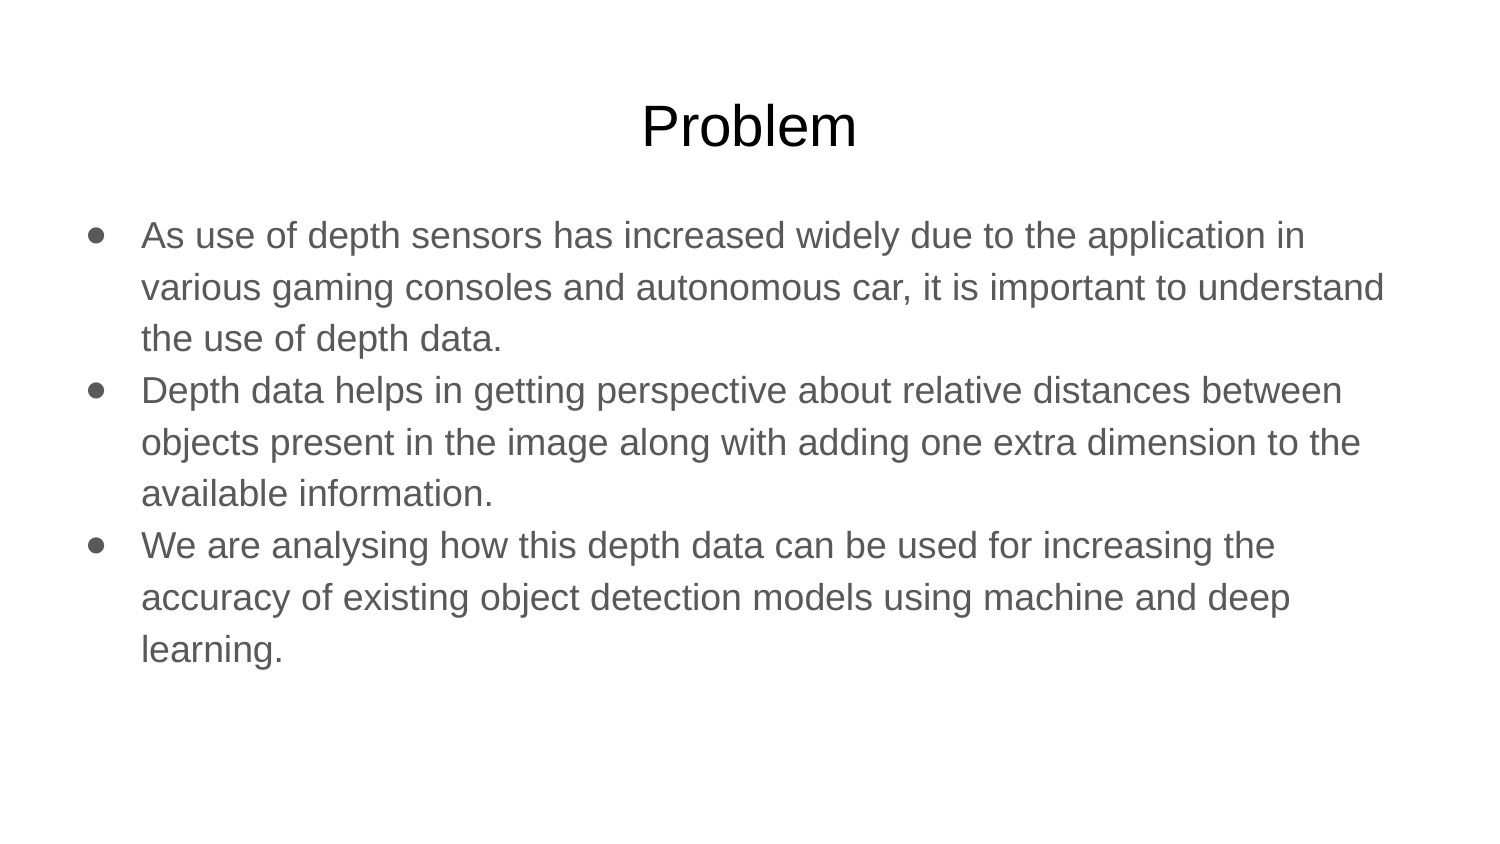

# Problem
As use of depth sensors has increased widely due to the application in various gaming consoles and autonomous car, it is important to understand the use of depth data.
Depth data helps in getting perspective about relative distances between objects present in the image along with adding one extra dimension to the available information.
We are analysing how this depth data can be used for increasing the accuracy of existing object detection models using machine and deep learning.